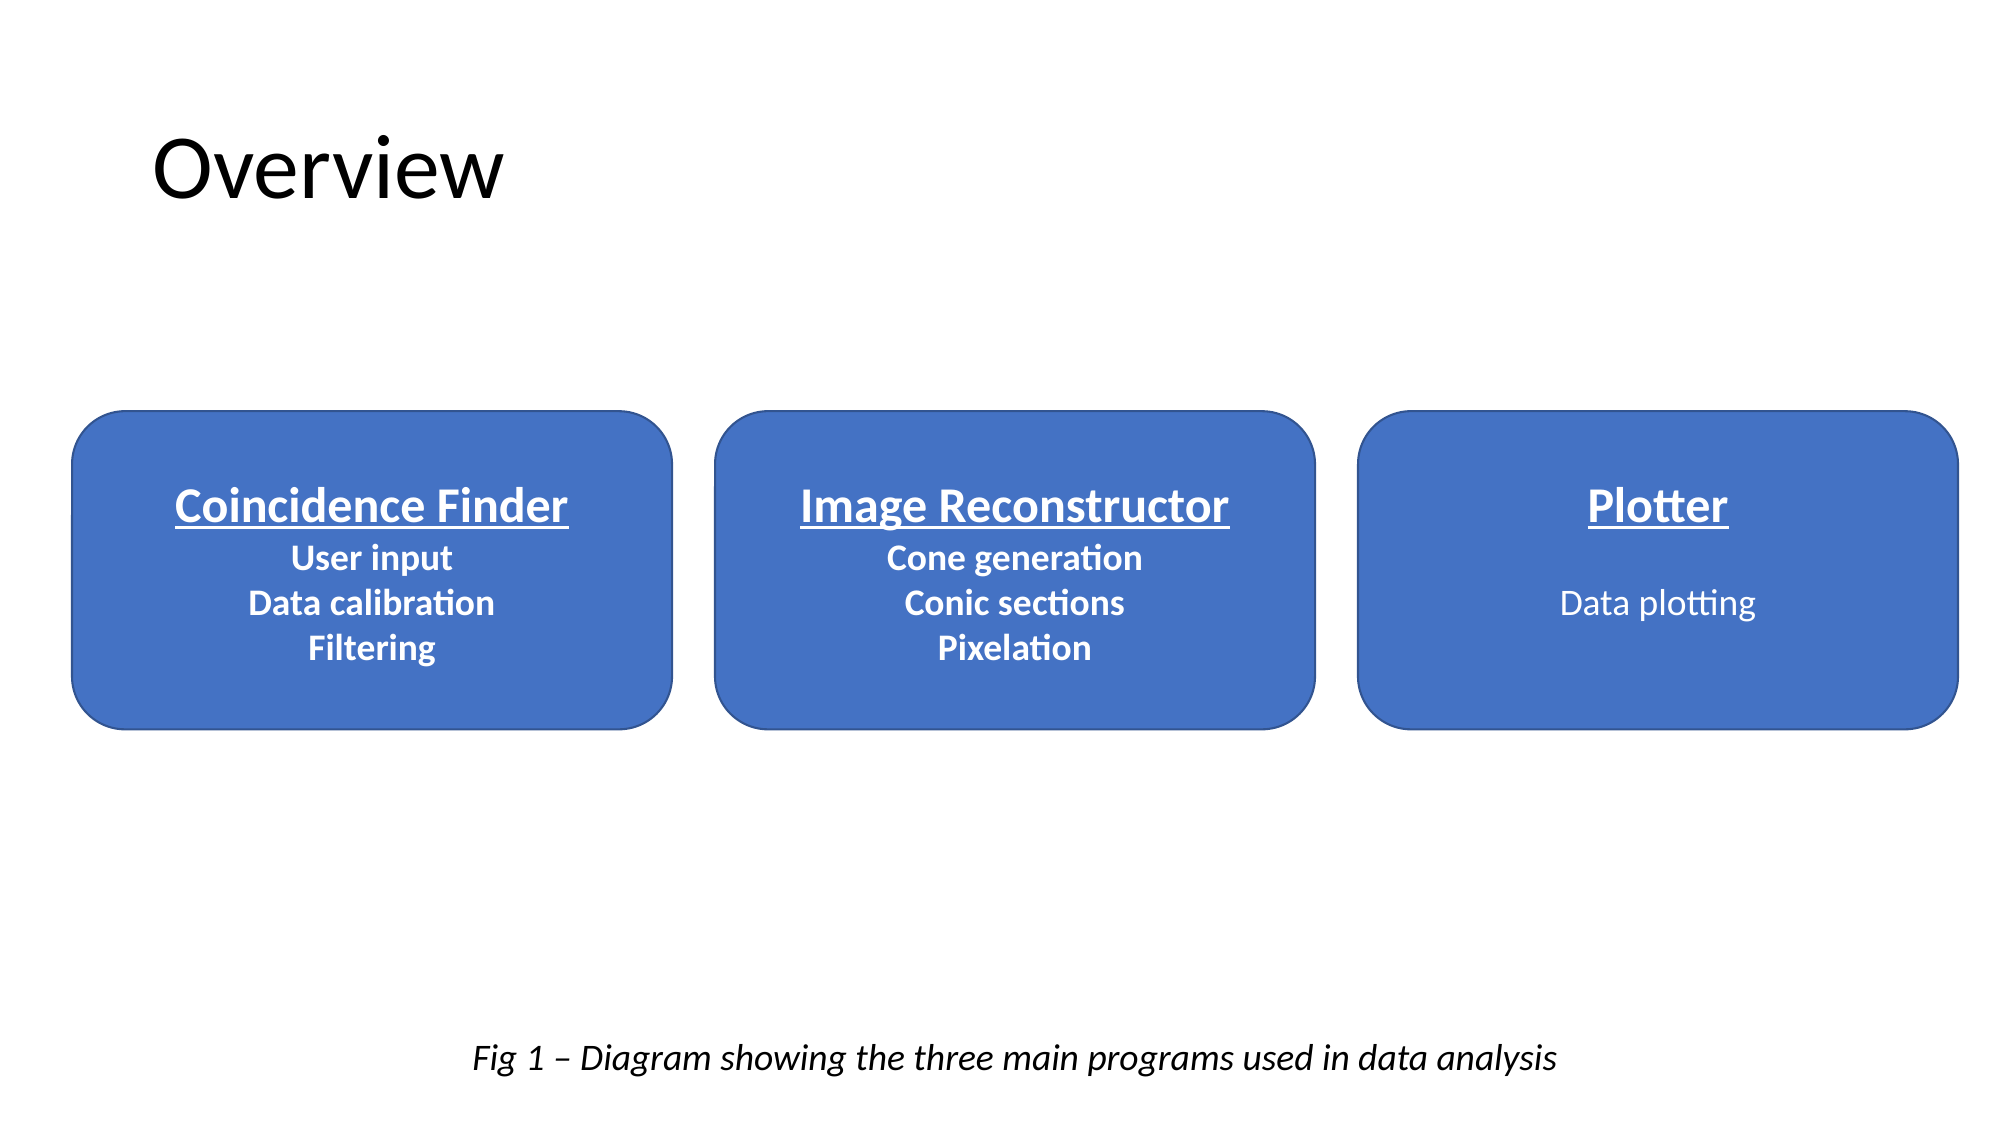

# Overview
Coincidence Finder
User input
Data calibration
Filtering
Image Reconstructor
Cone generation
Conic sections
Pixelation
Plotter

Data plotting

Fig 1 – Diagram showing the three main programs used in data analysis